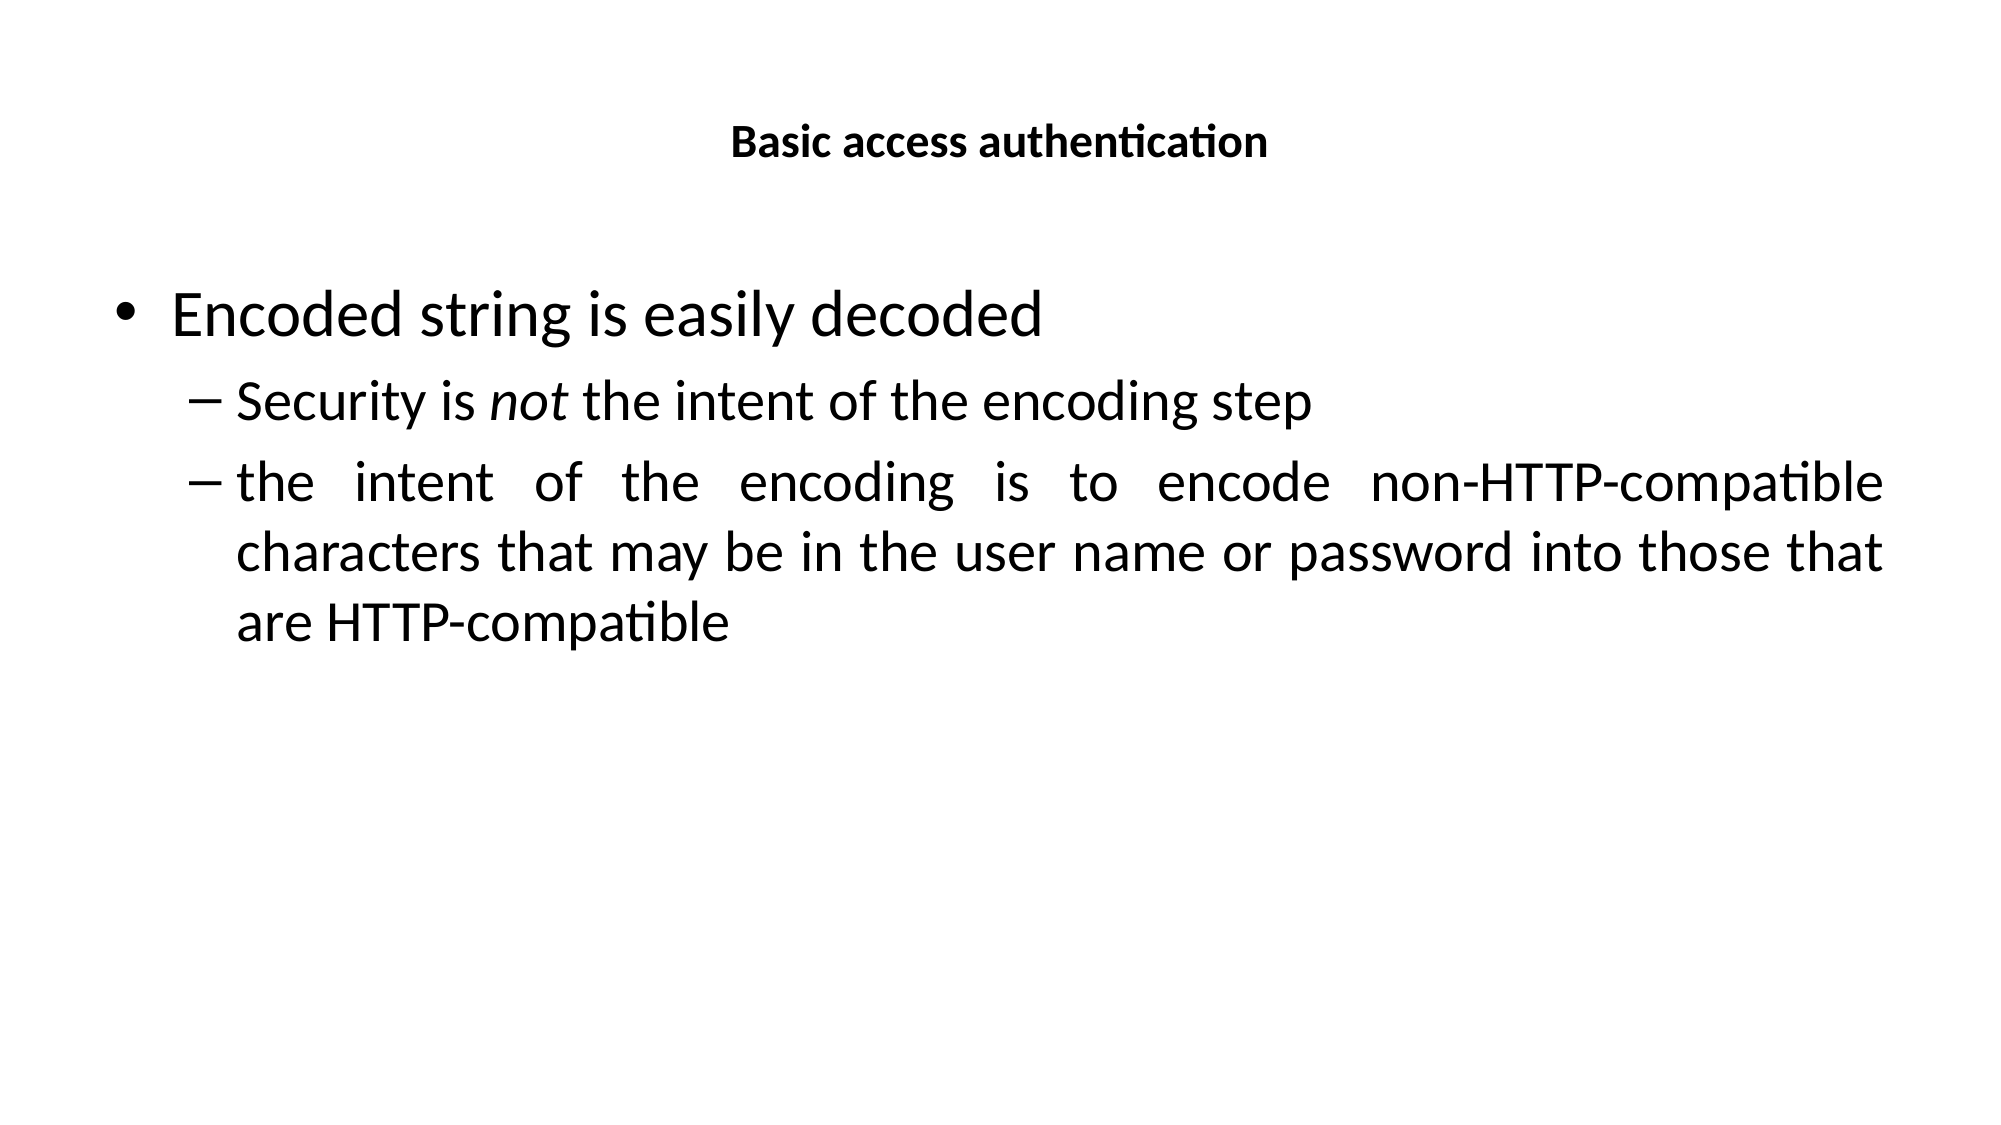

# Basic access authentication
Encoded string is easily decoded
Security is not the intent of the encoding step
the intent of the encoding is to encode non-HTTP-compatible characters that may be in the user name or password into those that are HTTP-compatible